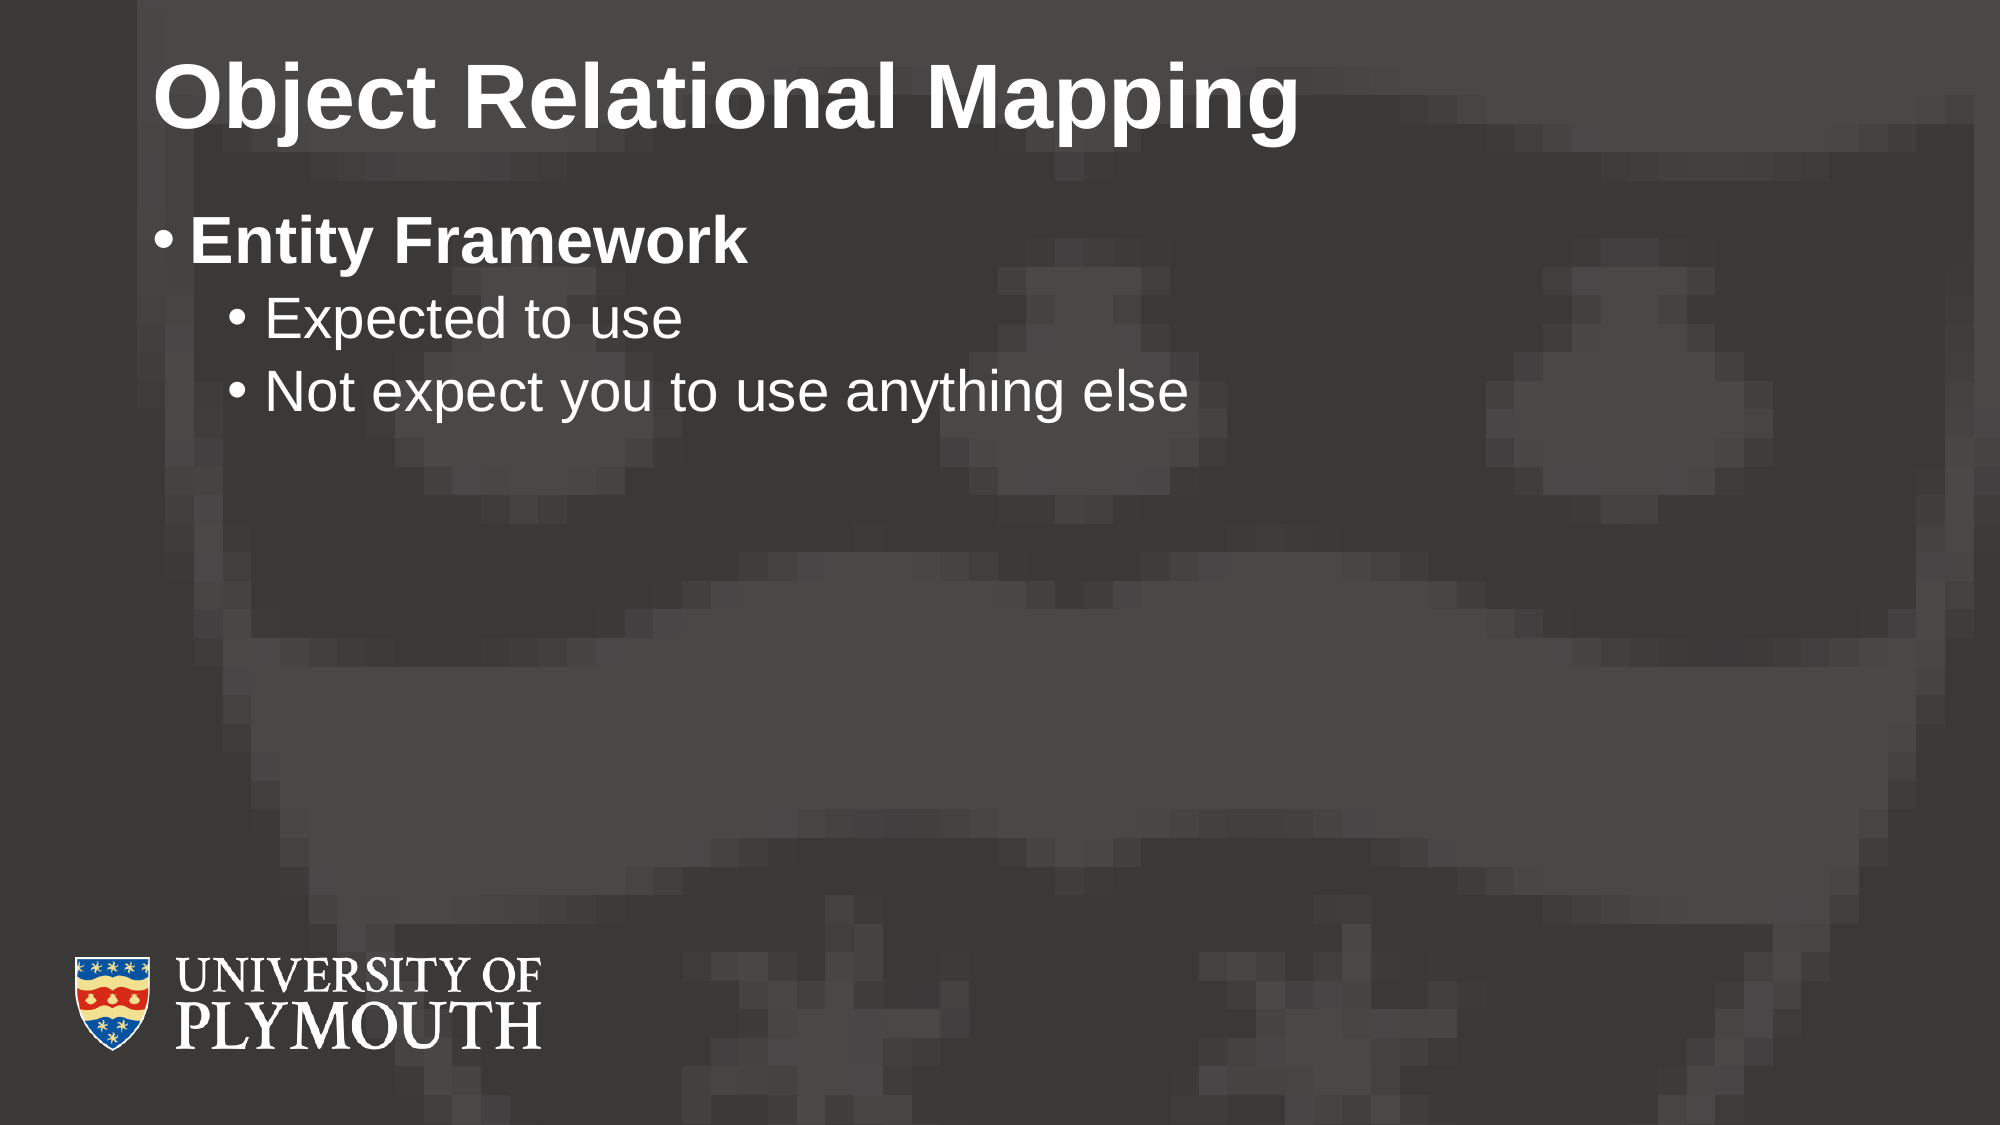

# Object Relational Mapping
Entity Framework
Expected to use
Not expect you to use anything else